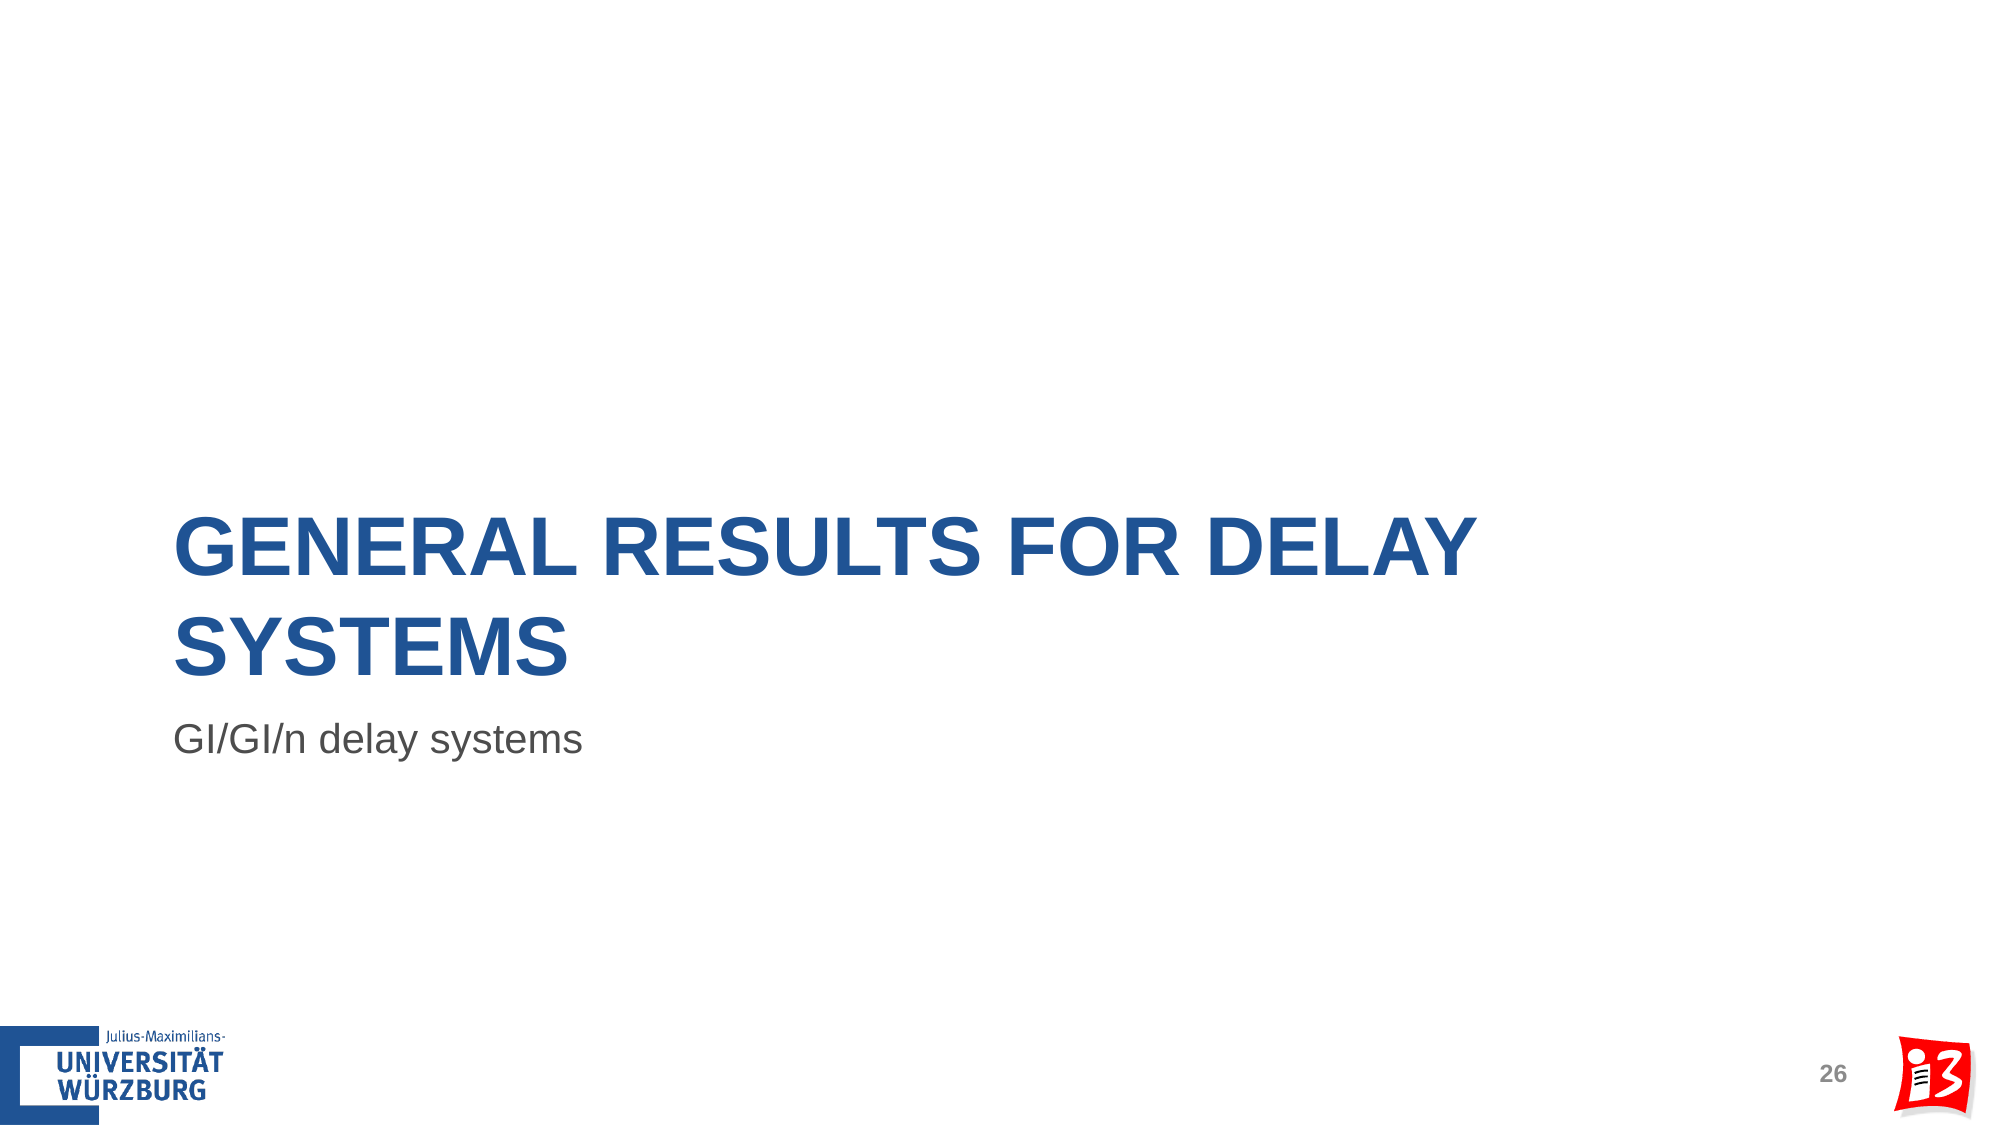

# General Results for Delay Systems
GI/GI/n delay systems
26